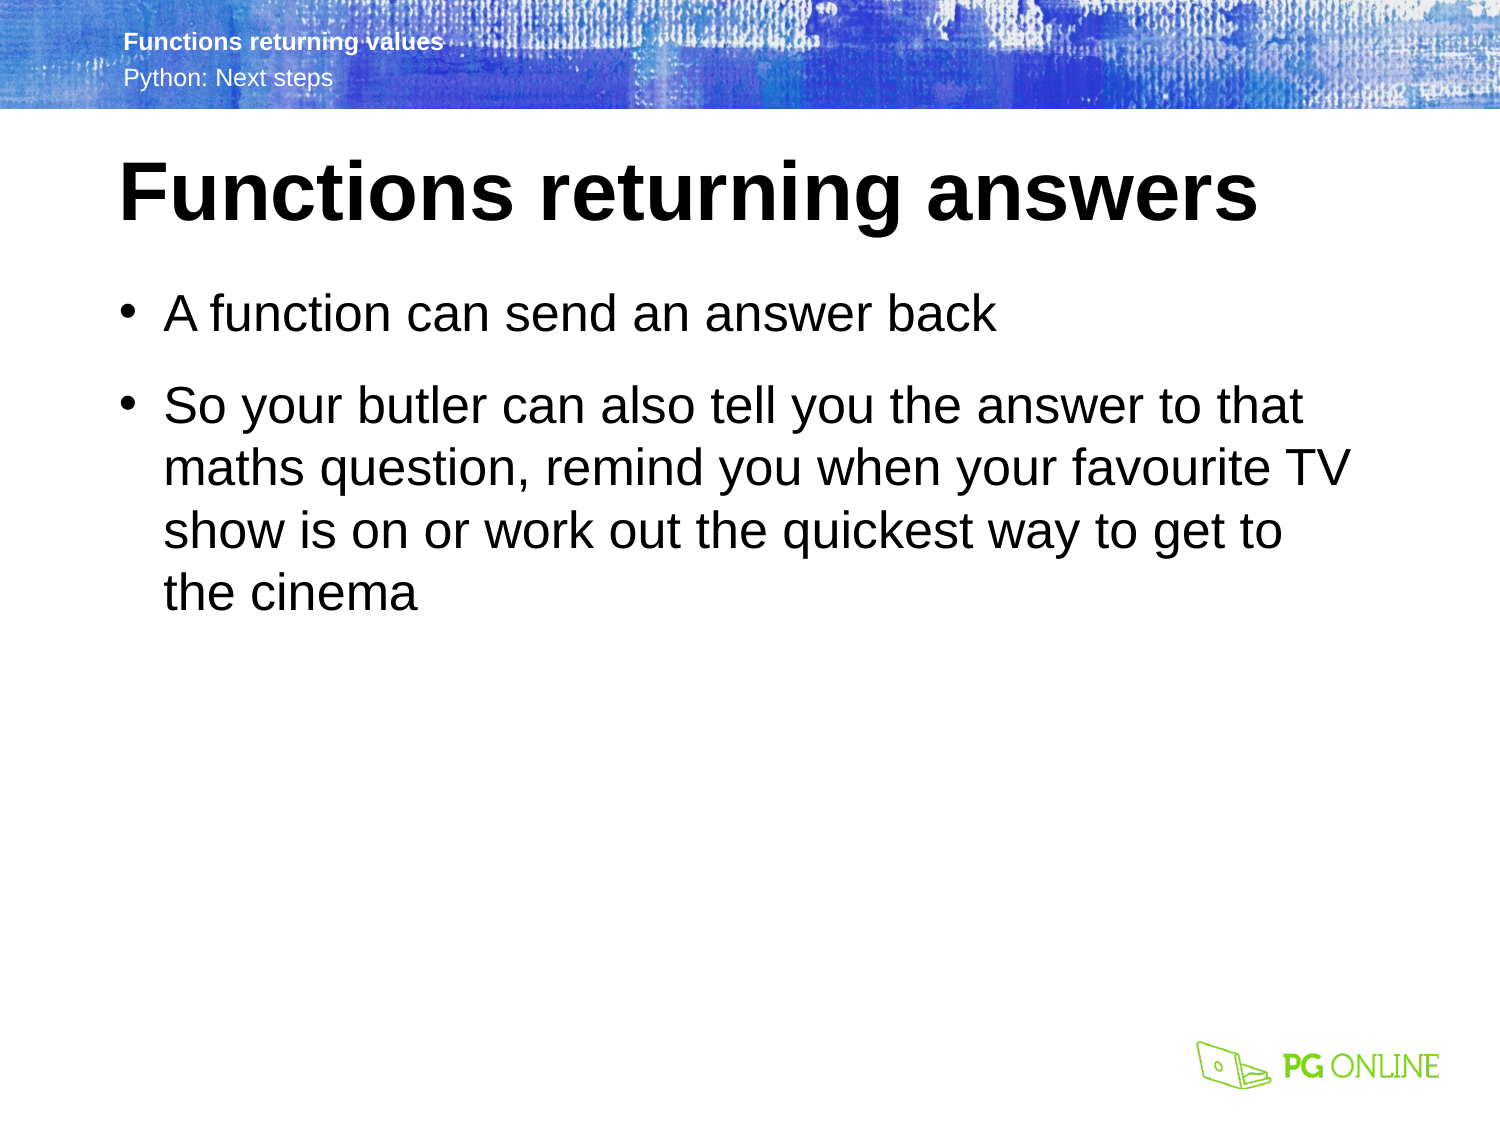

Functions returning answers
A function can send an answer back
So your butler can also tell you the answer to that maths question, remind you when your favourite TV show is on or work out the quickest way to get to
the cinema